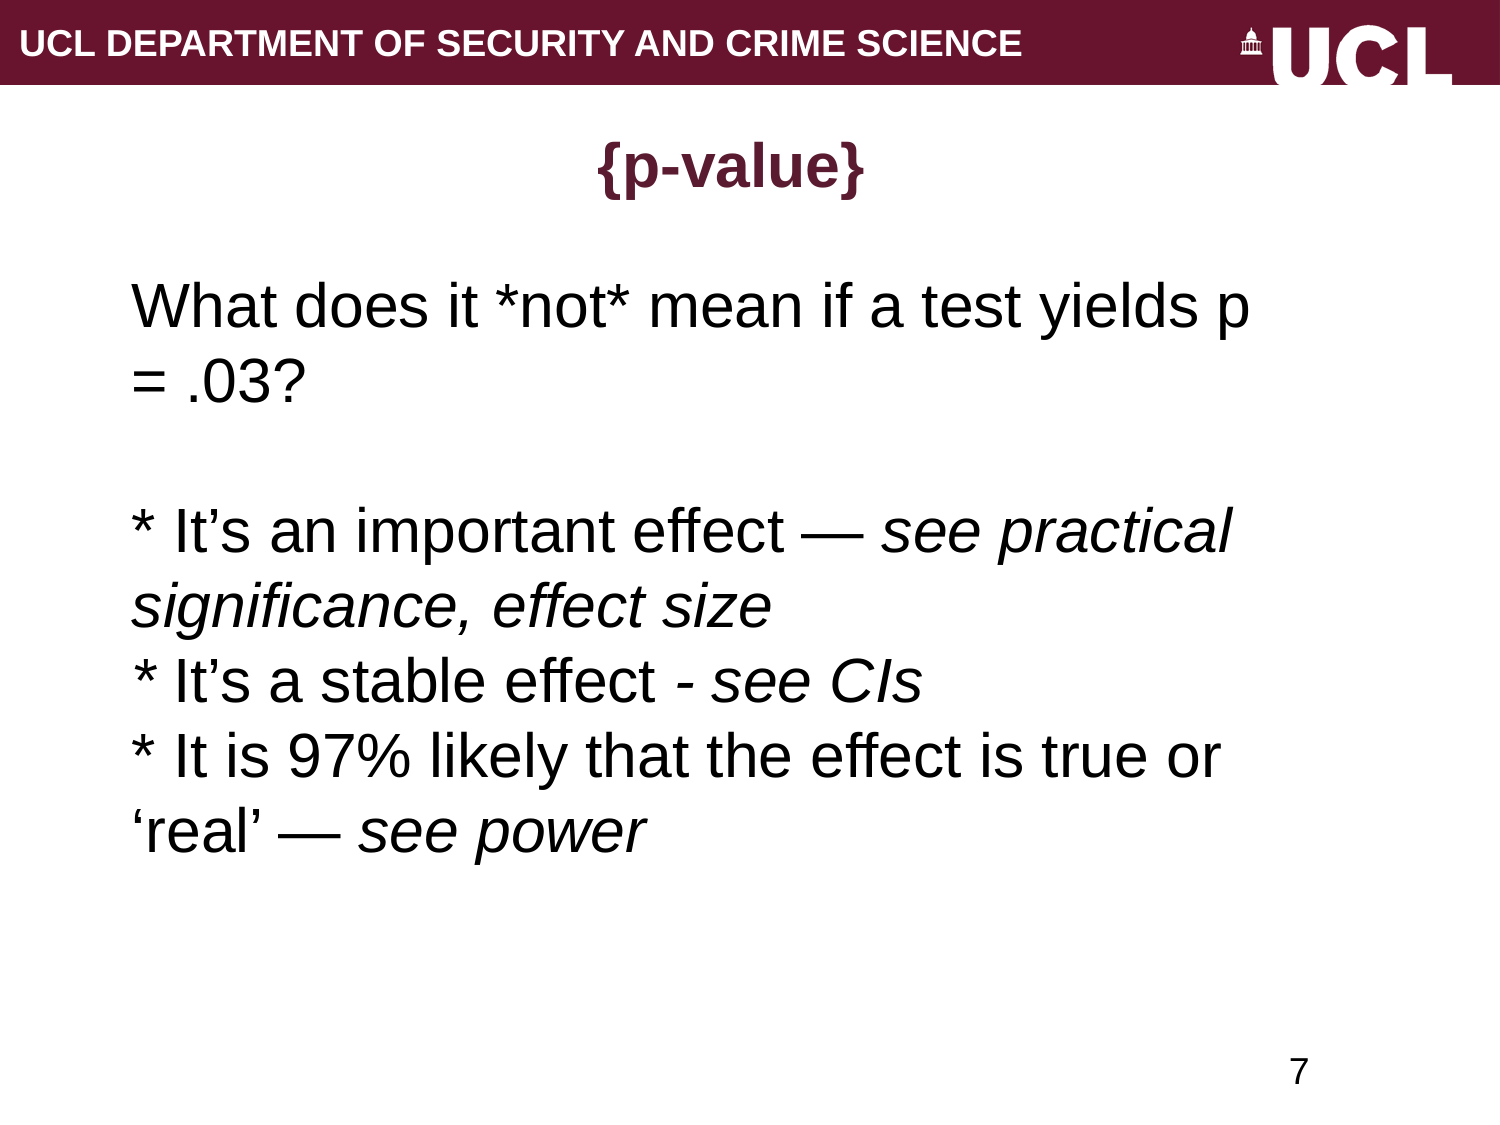

# {p-value}
What does it *not* mean if a test yields p = .03?

* It’s an important effect — see practical significance, effect size
* It’s a stable effect - see CIs
* It is 97% likely that the effect is true or ‘real’ — see power
7